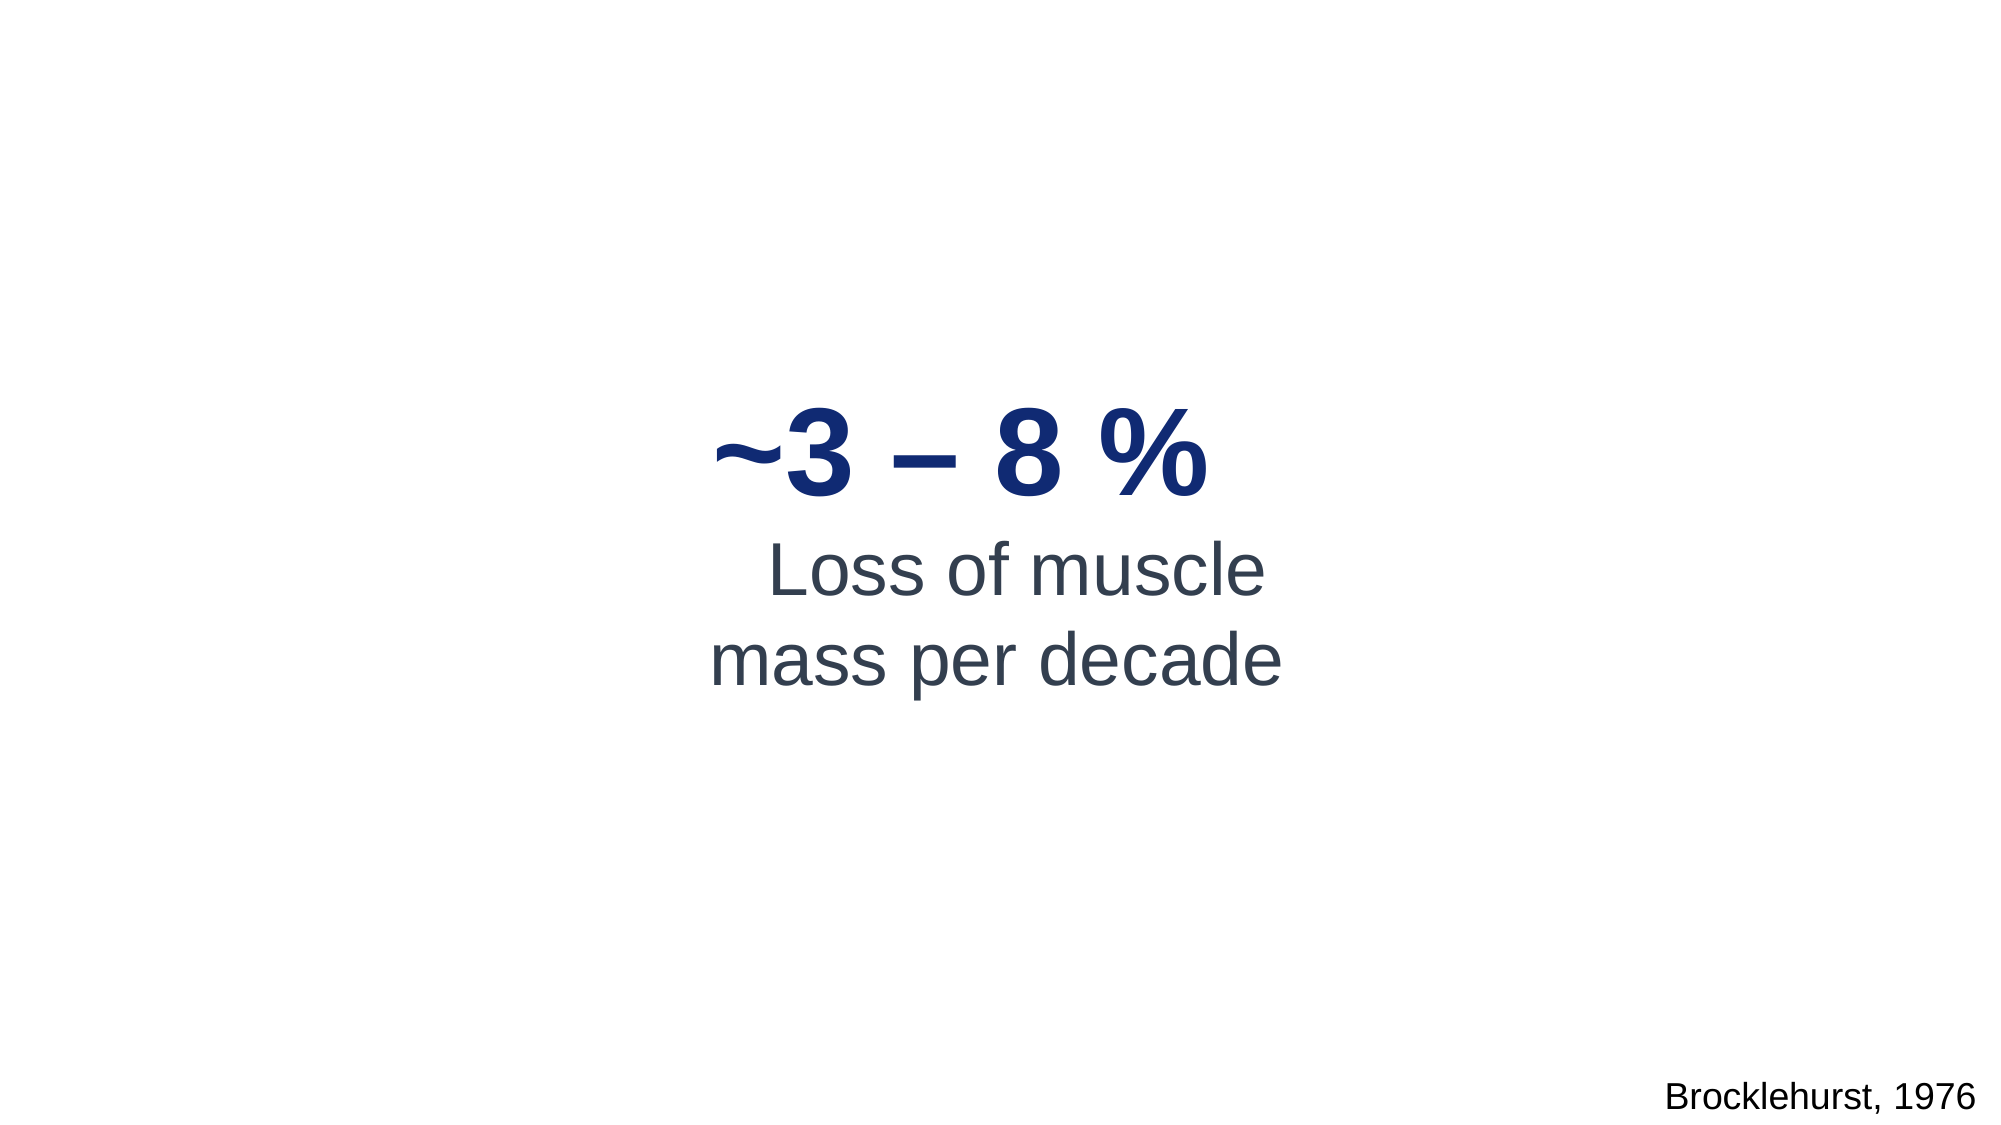

~3 – 8 %
Loss of muscle mass per decade
Brocklehurst, 1976